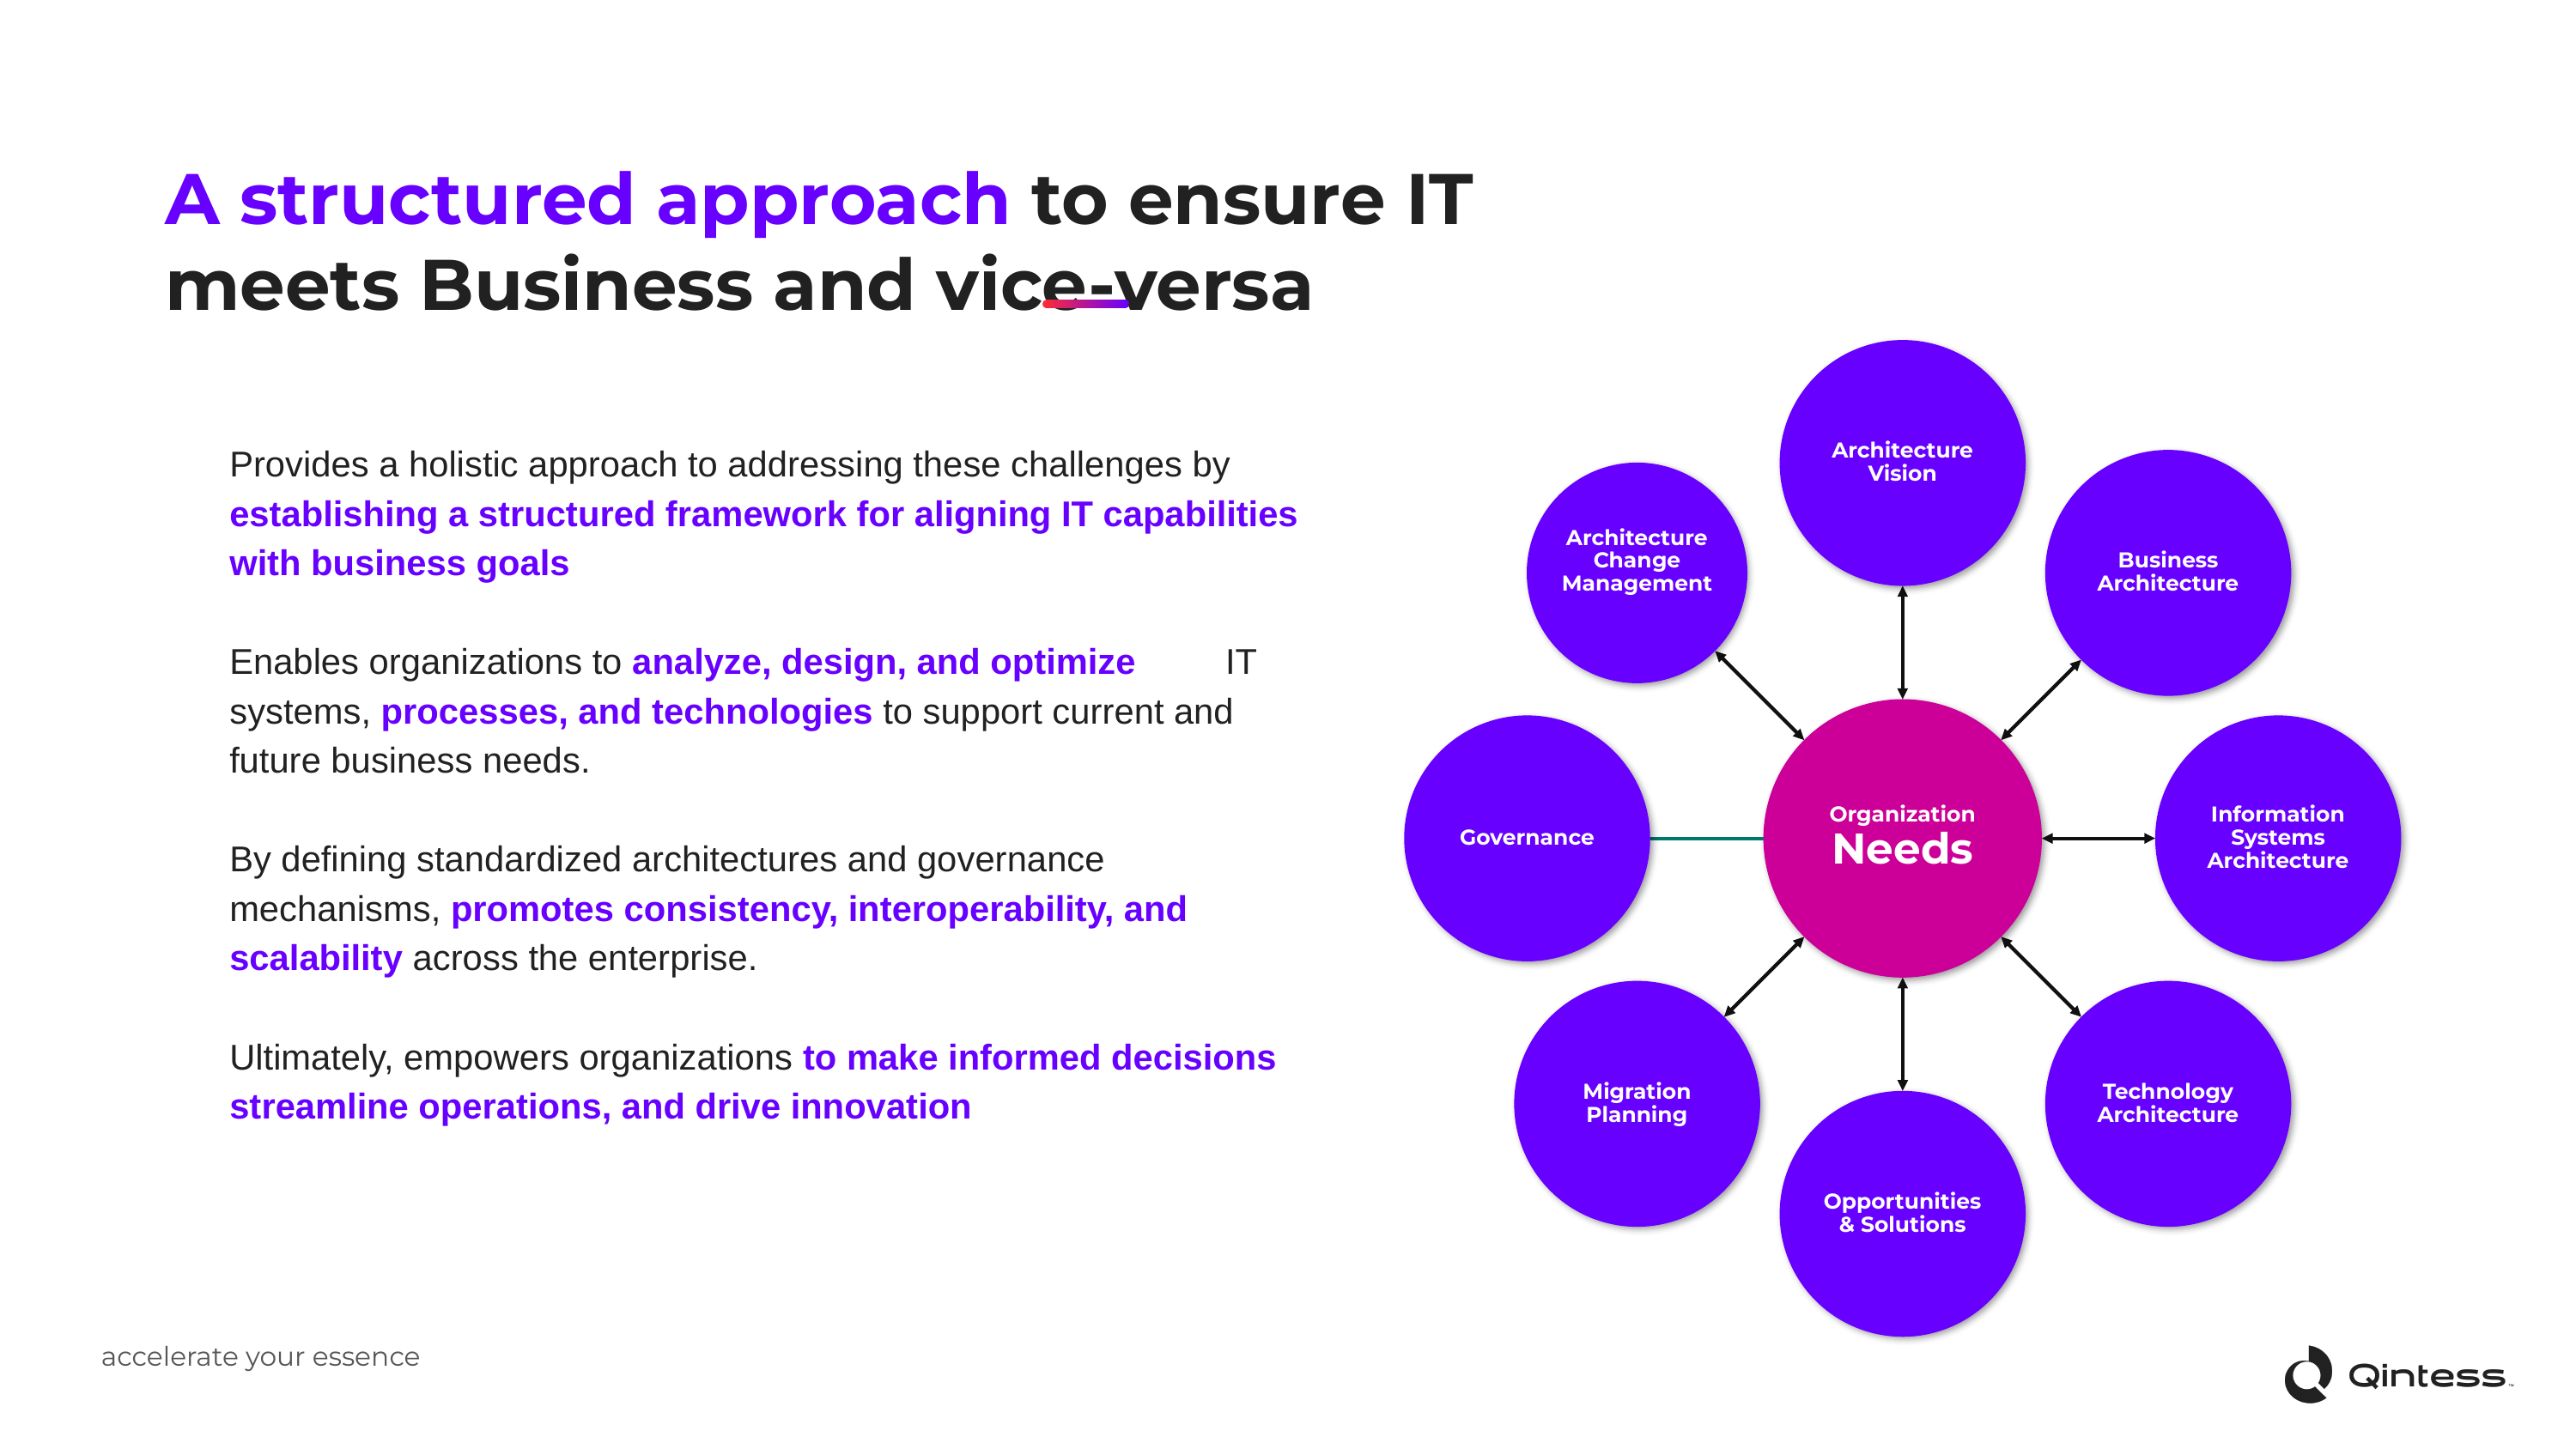

A structured approach to ensure IT meets Business and vice-versa

Organization Needs

Architecture Vision

Business Architecture

Information Systems Architecture

Technology Architecture

Opportunities & Solutions

Migration Planning

Governance

Architecture Change Management
Provides a holistic approach to addressing these challenges by establishing a structured framework for aligning IT capabilities with business goals.

Enables organizations to analyze, design, and optimize their IT systems, processes, and technologies to support current and future business needs.

By defining standardized architectures and governance mechanisms, promotes consistency, interoperability, and scalability across the enterprise.

Ultimately, empowers organizations to make informed decisions, streamline operations, and drive innovation while reducing costs and mitigating risks.